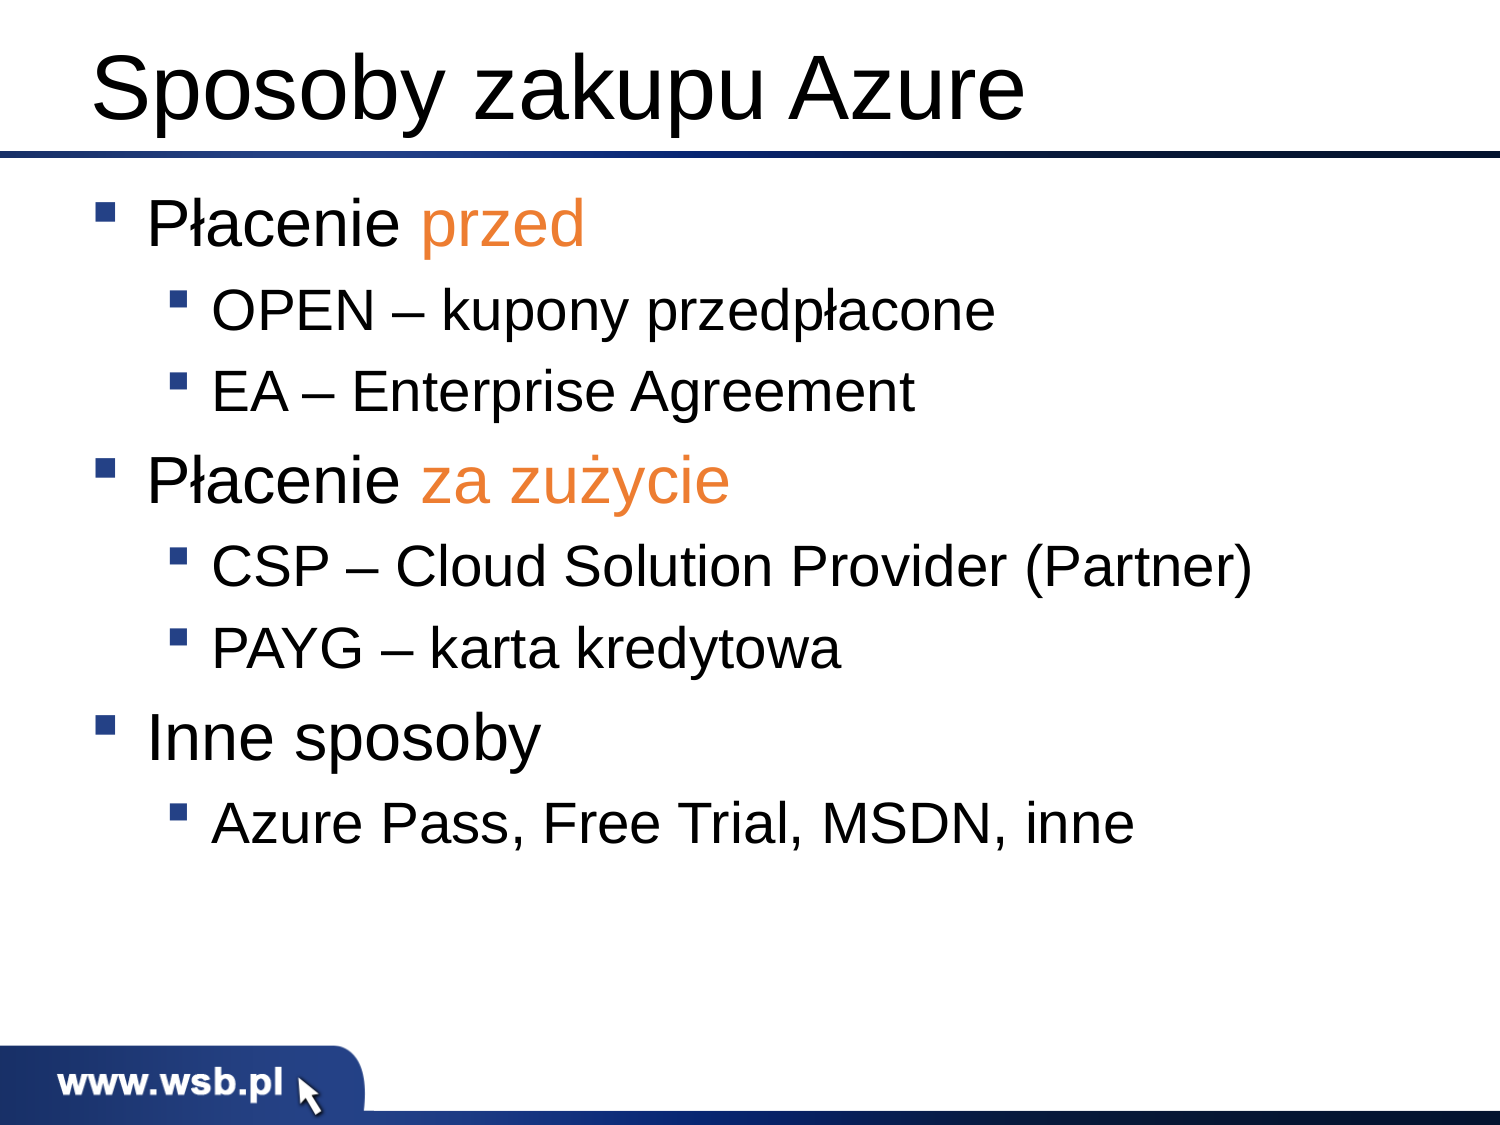

# Sposoby zakupu Azure
Płacenie przed
OPEN – kupony przedpłacone
EA – Enterprise Agreement
Płacenie za zużycie
CSP – Cloud Solution Provider (Partner)
PAYG – karta kredytowa
Inne sposoby
Azure Pass, Free Trial, MSDN, inne